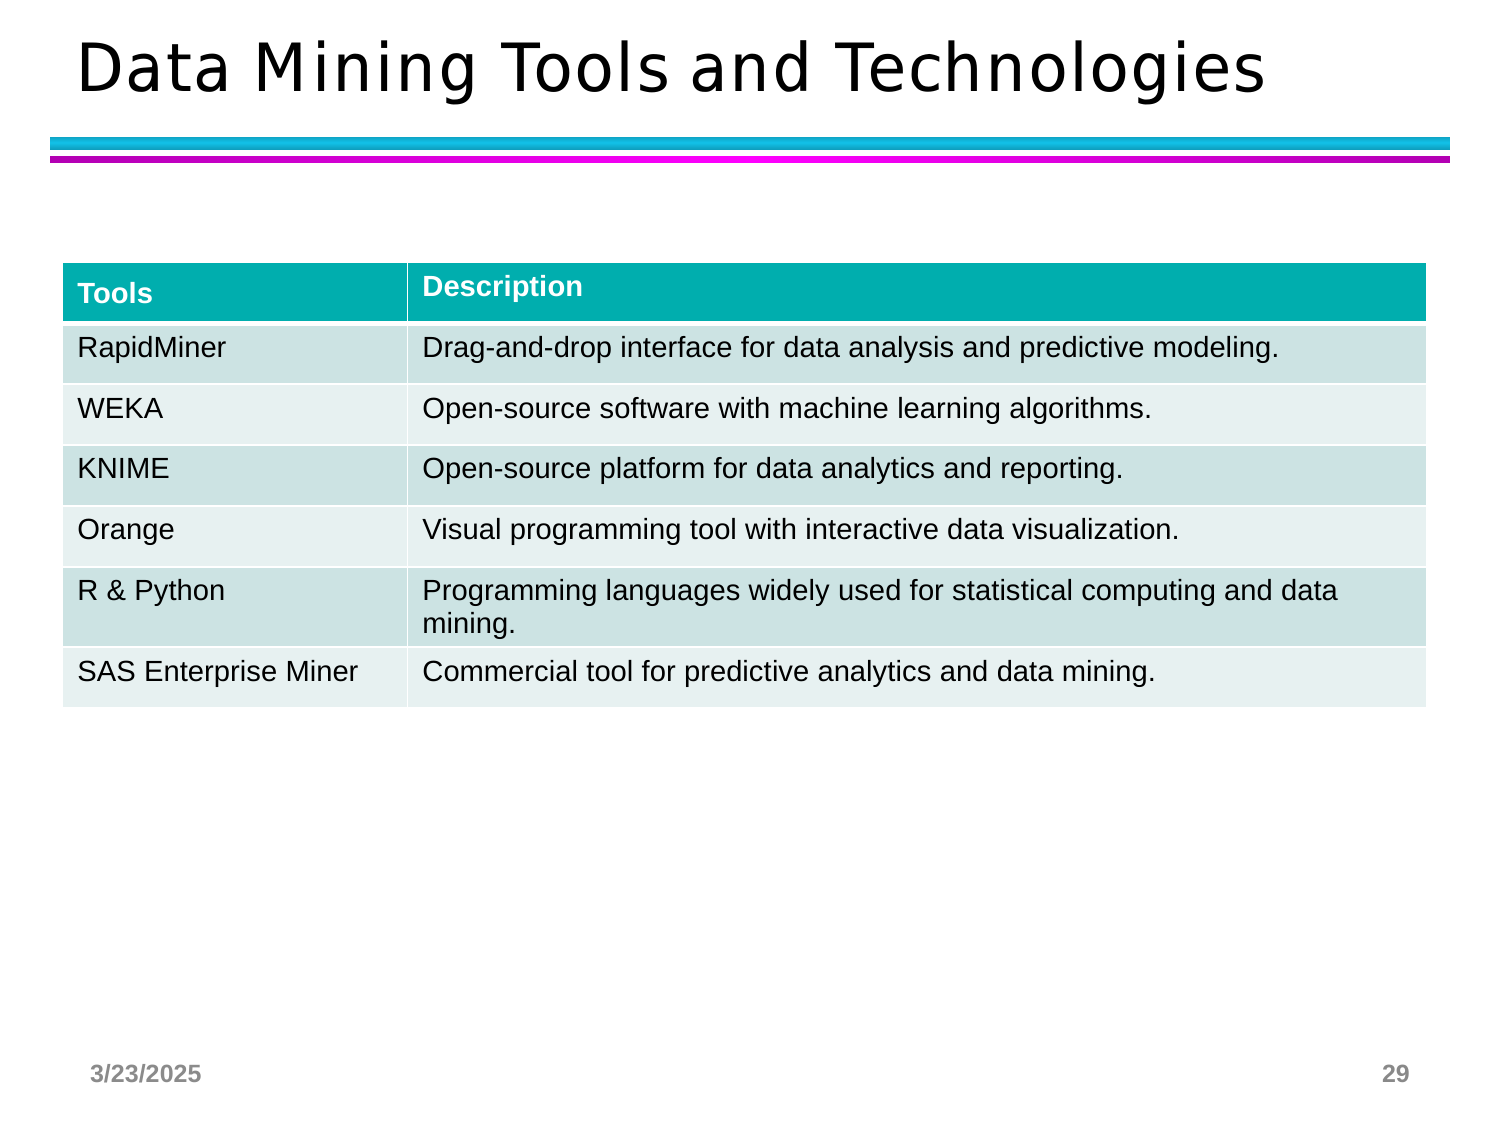

# Data Mining Tools and Technologies
| Tools | Description |
| --- | --- |
| RapidMiner | Drag-and-drop interface for data analysis and predictive modeling. |
| WEKA | Open-source software with machine learning algorithms. |
| KNIME | Open-source platform for data analytics and reporting. |
| Orange | Visual programming tool with interactive data visualization. |
| R & Python | Programming languages widely used for statistical computing and data mining. |
| SAS Enterprise Miner | Commercial tool for predictive analytics and data mining. |
3/23/2025
29